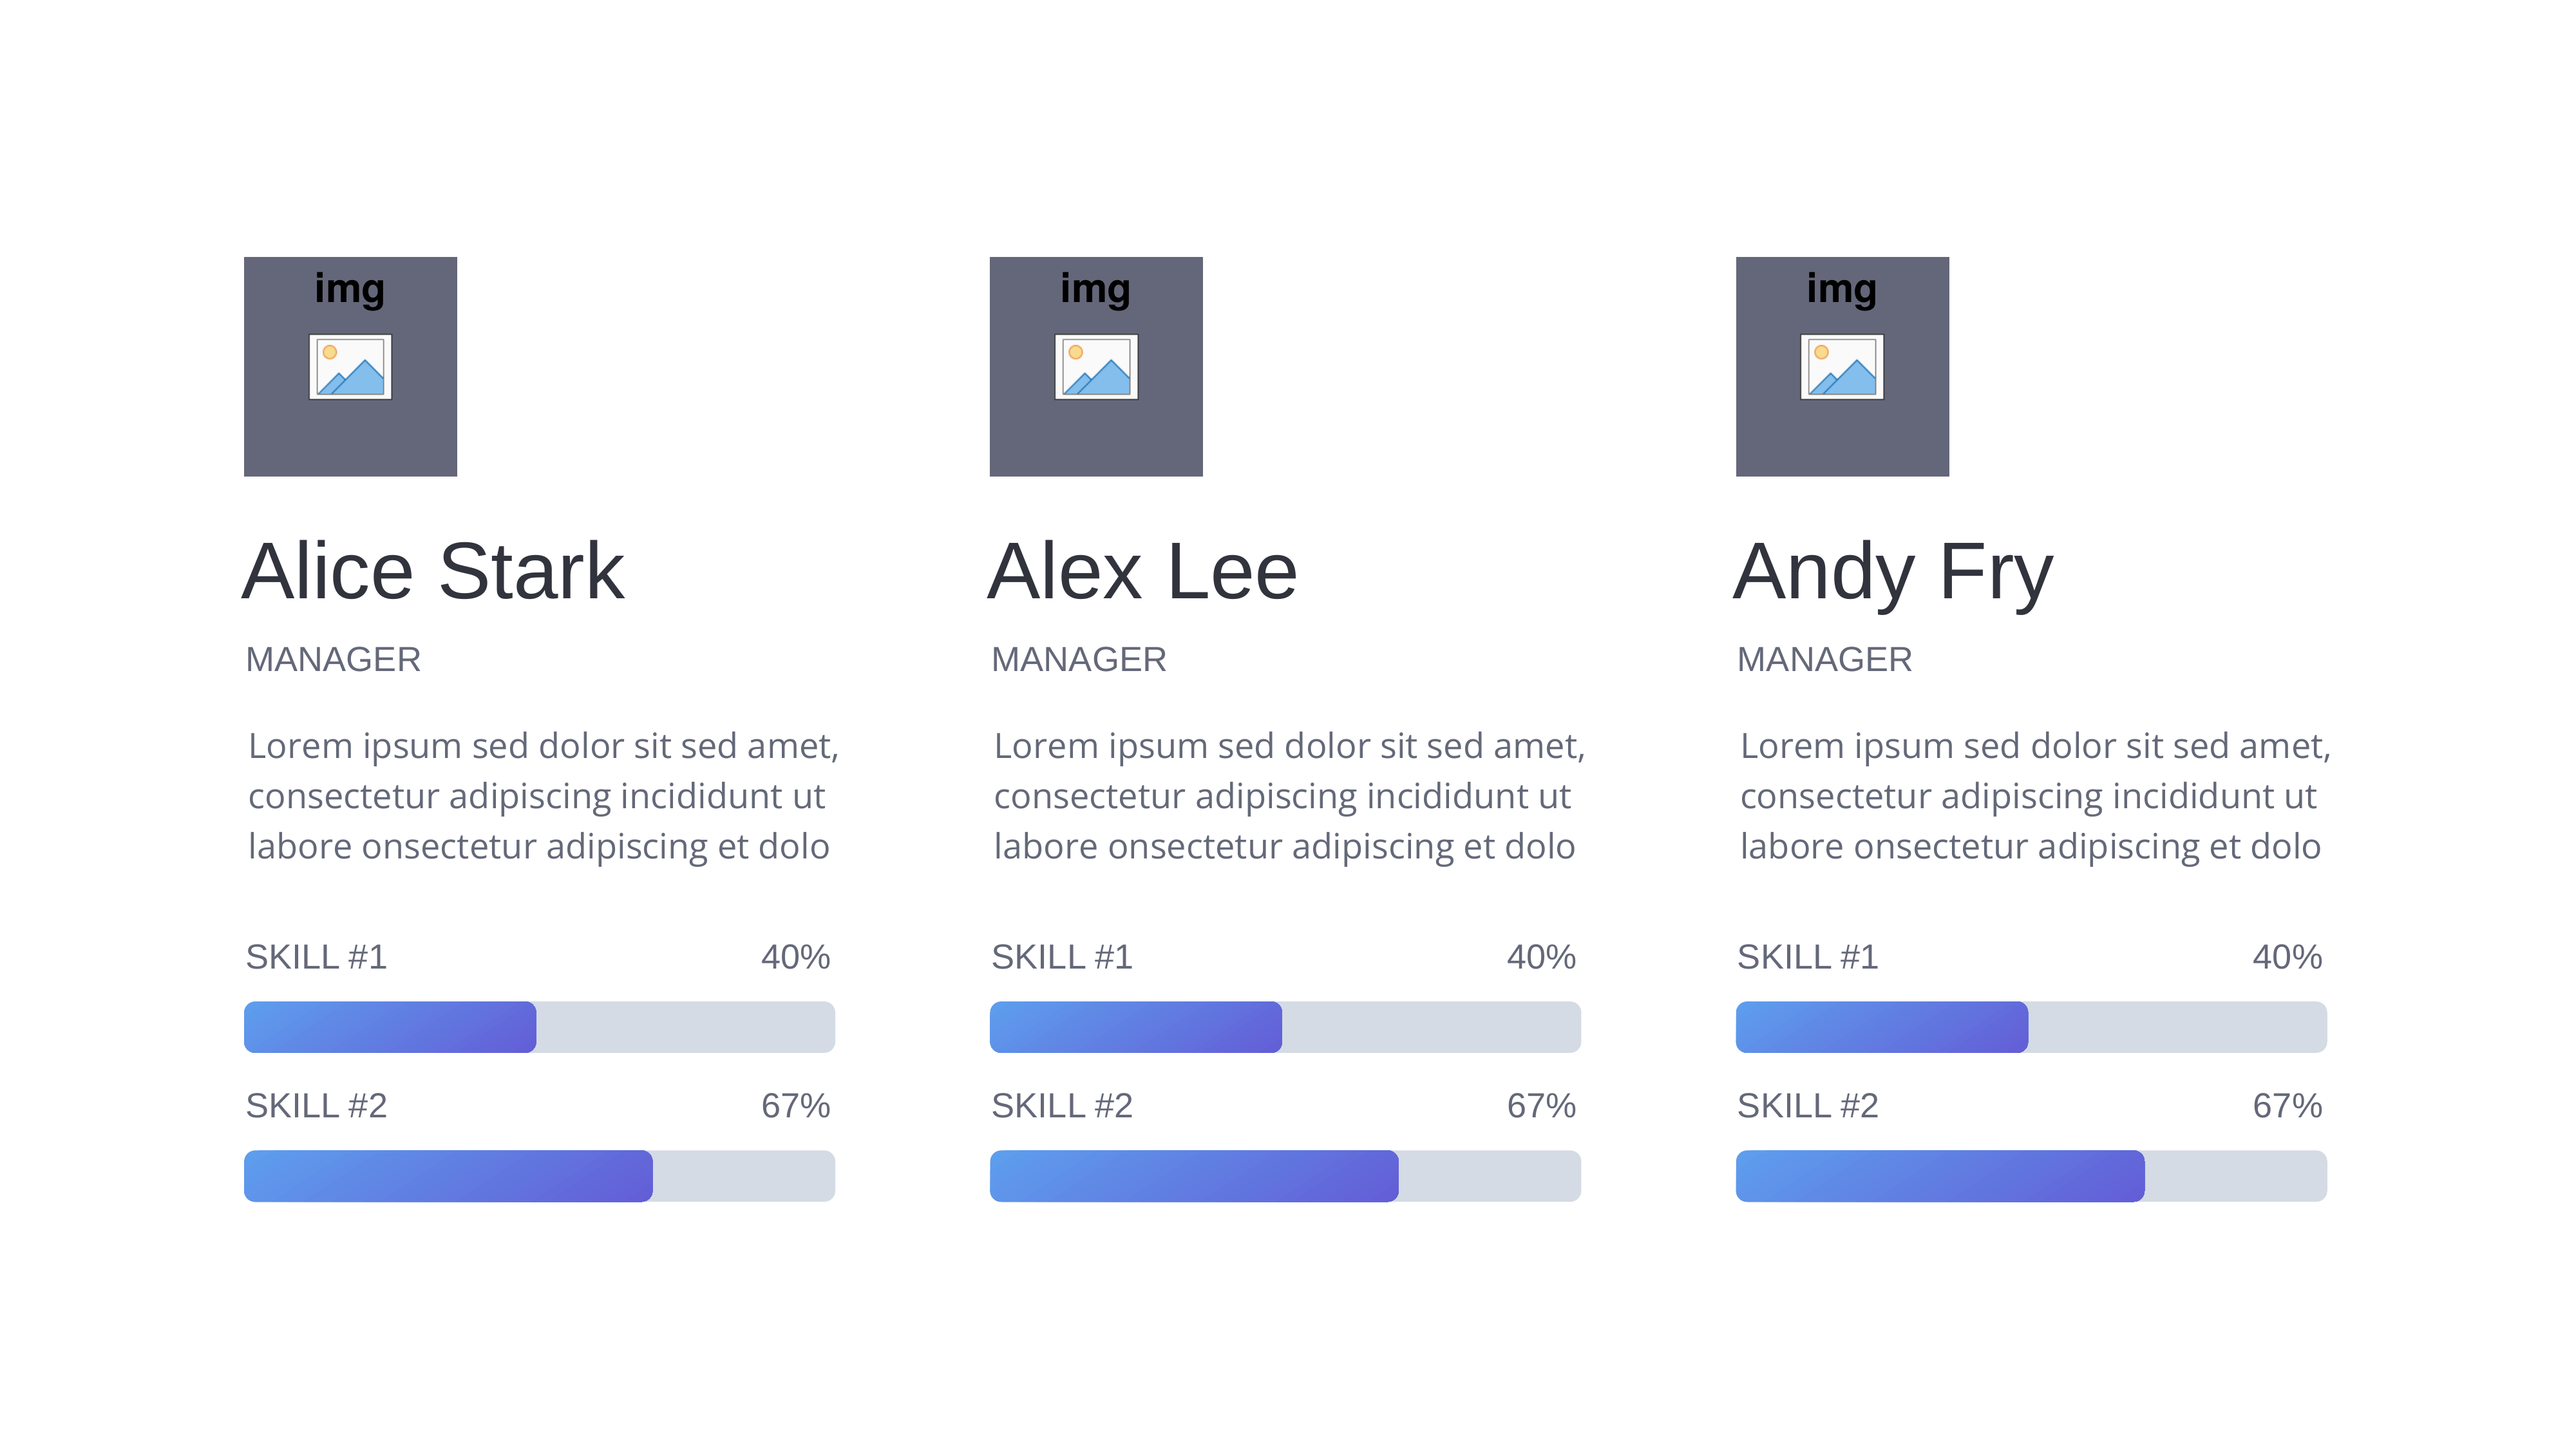

Alice Stark
Alex Lee
Andy Fry
MANAGER
MANAGER
MANAGER
Lorem ipsum sed dolor sit sed amet, consectetur adipiscing incididunt ut labore onsectetur adipiscing et dolo
Lorem ipsum sed dolor sit sed amet, consectetur adipiscing incididunt ut labore onsectetur adipiscing et dolo
Lorem ipsum sed dolor sit sed amet, consectetur adipiscing incididunt ut labore onsectetur adipiscing et dolo
Skill #1
40%
Skill #1
40%
Skill #1
40%

Skill #2
67%
Skill #2
67%
Skill #2
67%